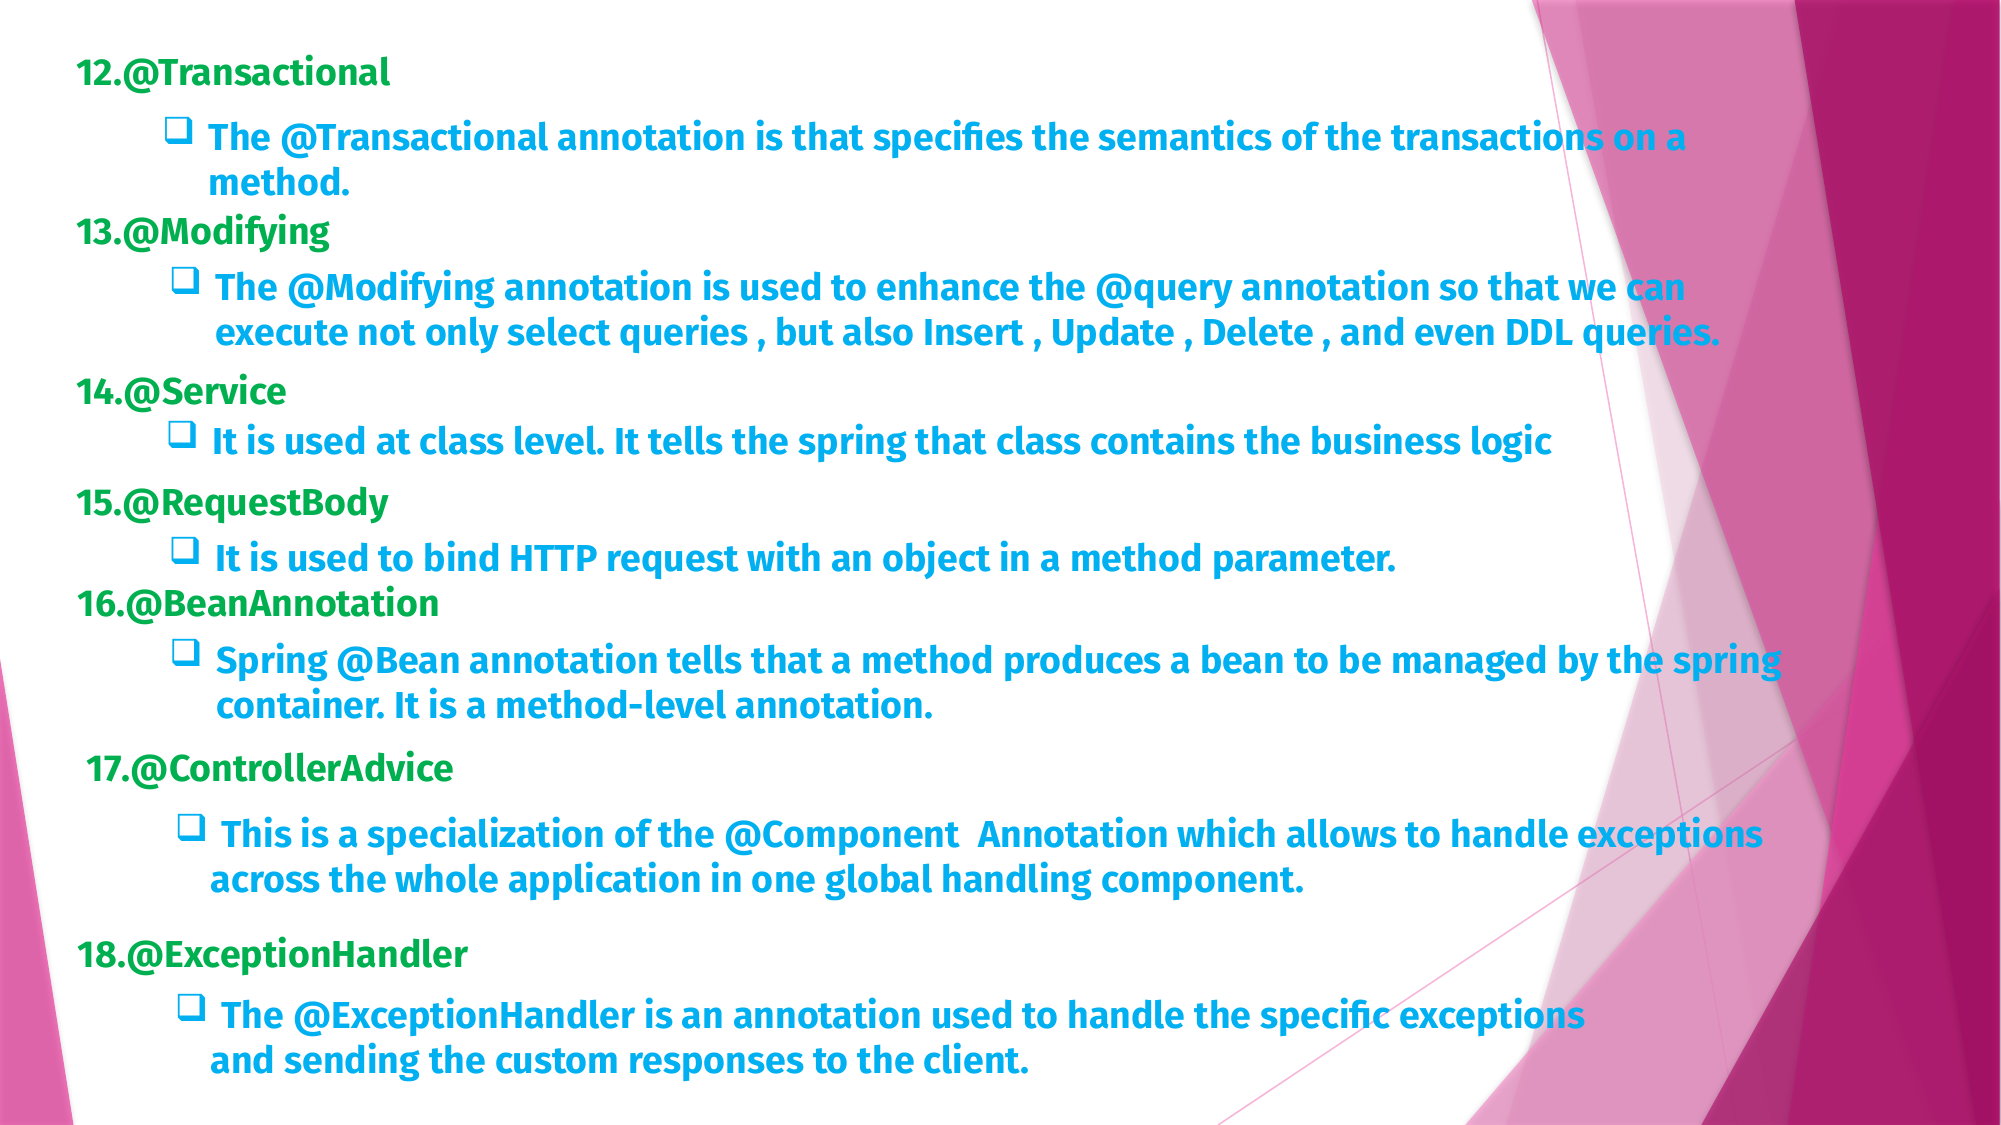

12.@Transactional
The @Transactional annotation is that specifies the semantics of the transactions on a method.
13.@Modifying
The @Modifying annotation is used to enhance the @query annotation so that we can execute not only select queries , but also Insert , Update , Delete , and even DDL queries.
14.@Service
It is used at class level. It tells the spring that class contains the business logic
15.@RequestBody
It is used to bind HTTP request with an object in a method parameter.
16.@BeanAnnotation
Spring @Bean annotation tells that a method produces a bean to be managed by the spring container. It is a method-level annotation.
 17.@ControllerAdvice
This is a specialization of the @Component  Annotation which allows to handle exceptions
    across the whole application in one global handling component.
18.@ExceptionHandler
The @ExceptionHandler is an annotation used to handle the specific exceptions
    and sending the custom responses to the client.